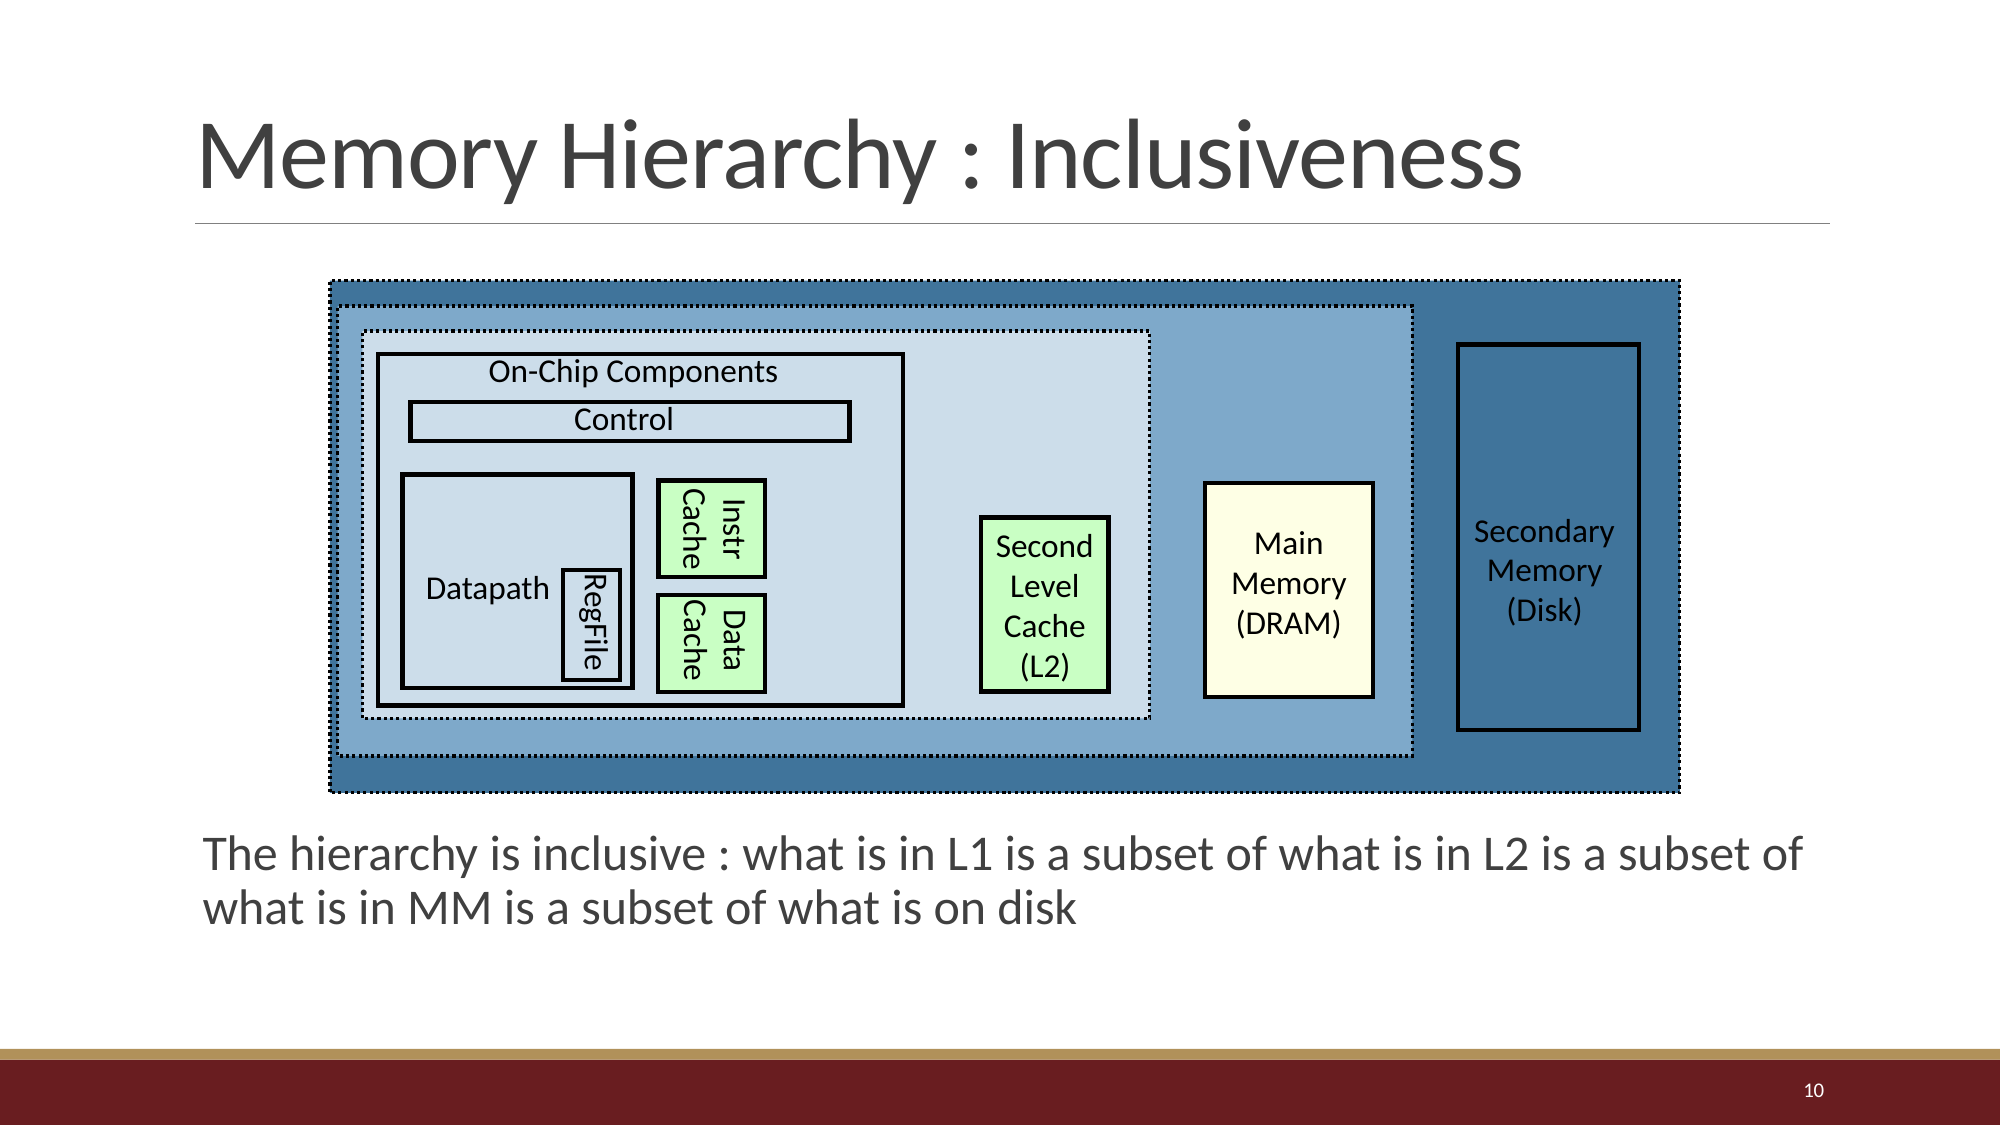

# Memory Hierarchy : Inclusiveness

On-Chip Components

Secondary
Memory
(Disk)

Control

Instr
Cache

Main
Memory
(DRAM)
Second
Level
Cache
(L2)
Datapath

Data
Cache

RegFile
The hierarchy is inclusive : what is in L1 is a subset of what is in L2 is a subset of what is in MM is a subset of what is on disk
10